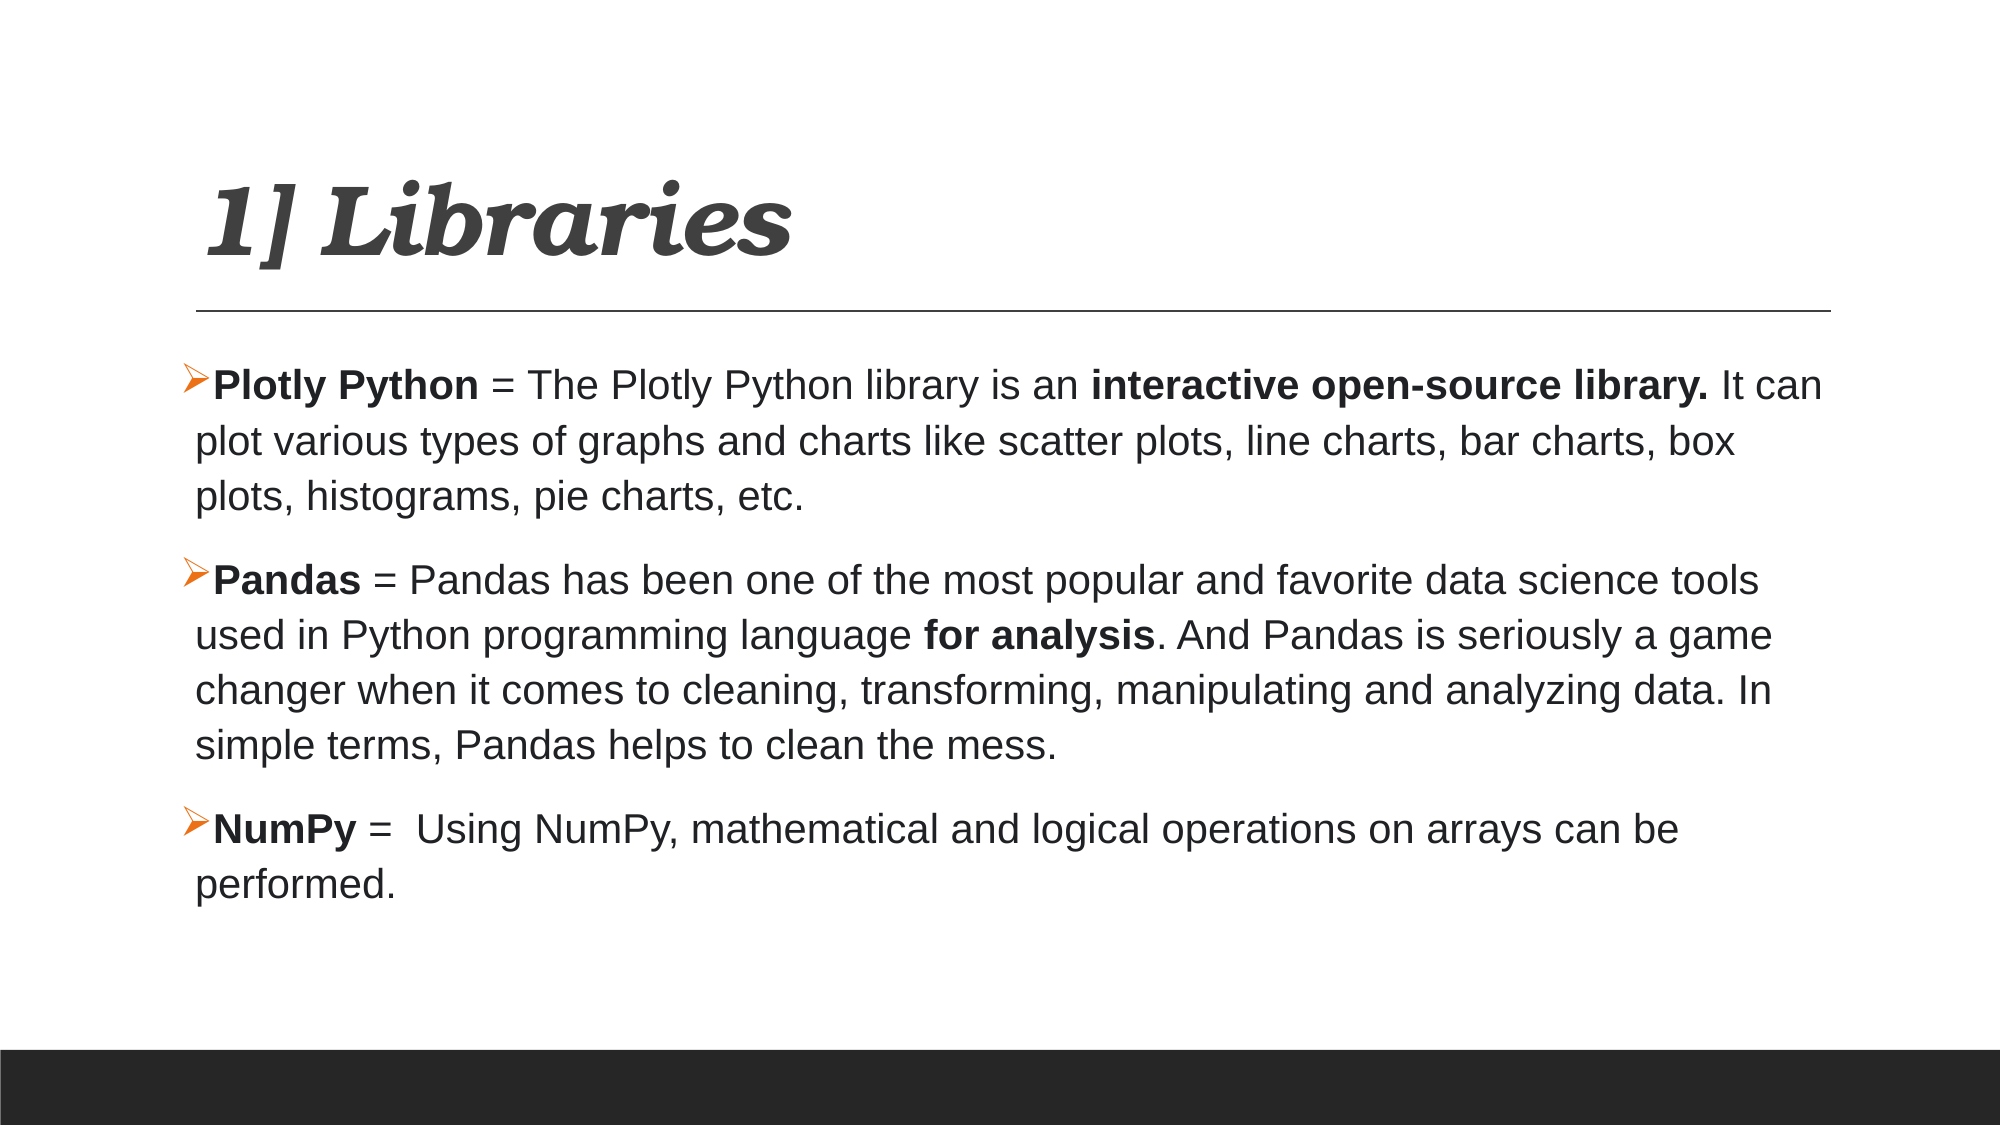

# 1] Libraries
Plotly Python = The Plotly Python library is an interactive open-source library. It can plot various types of graphs and charts like scatter plots, line charts, bar charts, box plots, histograms, pie charts, etc.
Pandas = Pandas has been one of the most popular and favorite data science tools used in Python programming language for analysis. And Pandas is seriously a game changer when it comes to cleaning, transforming, manipulating and analyzing data. In simple terms, Pandas helps to clean the mess.
NumPy =  Using NumPy, mathematical and logical operations on arrays can be performed.